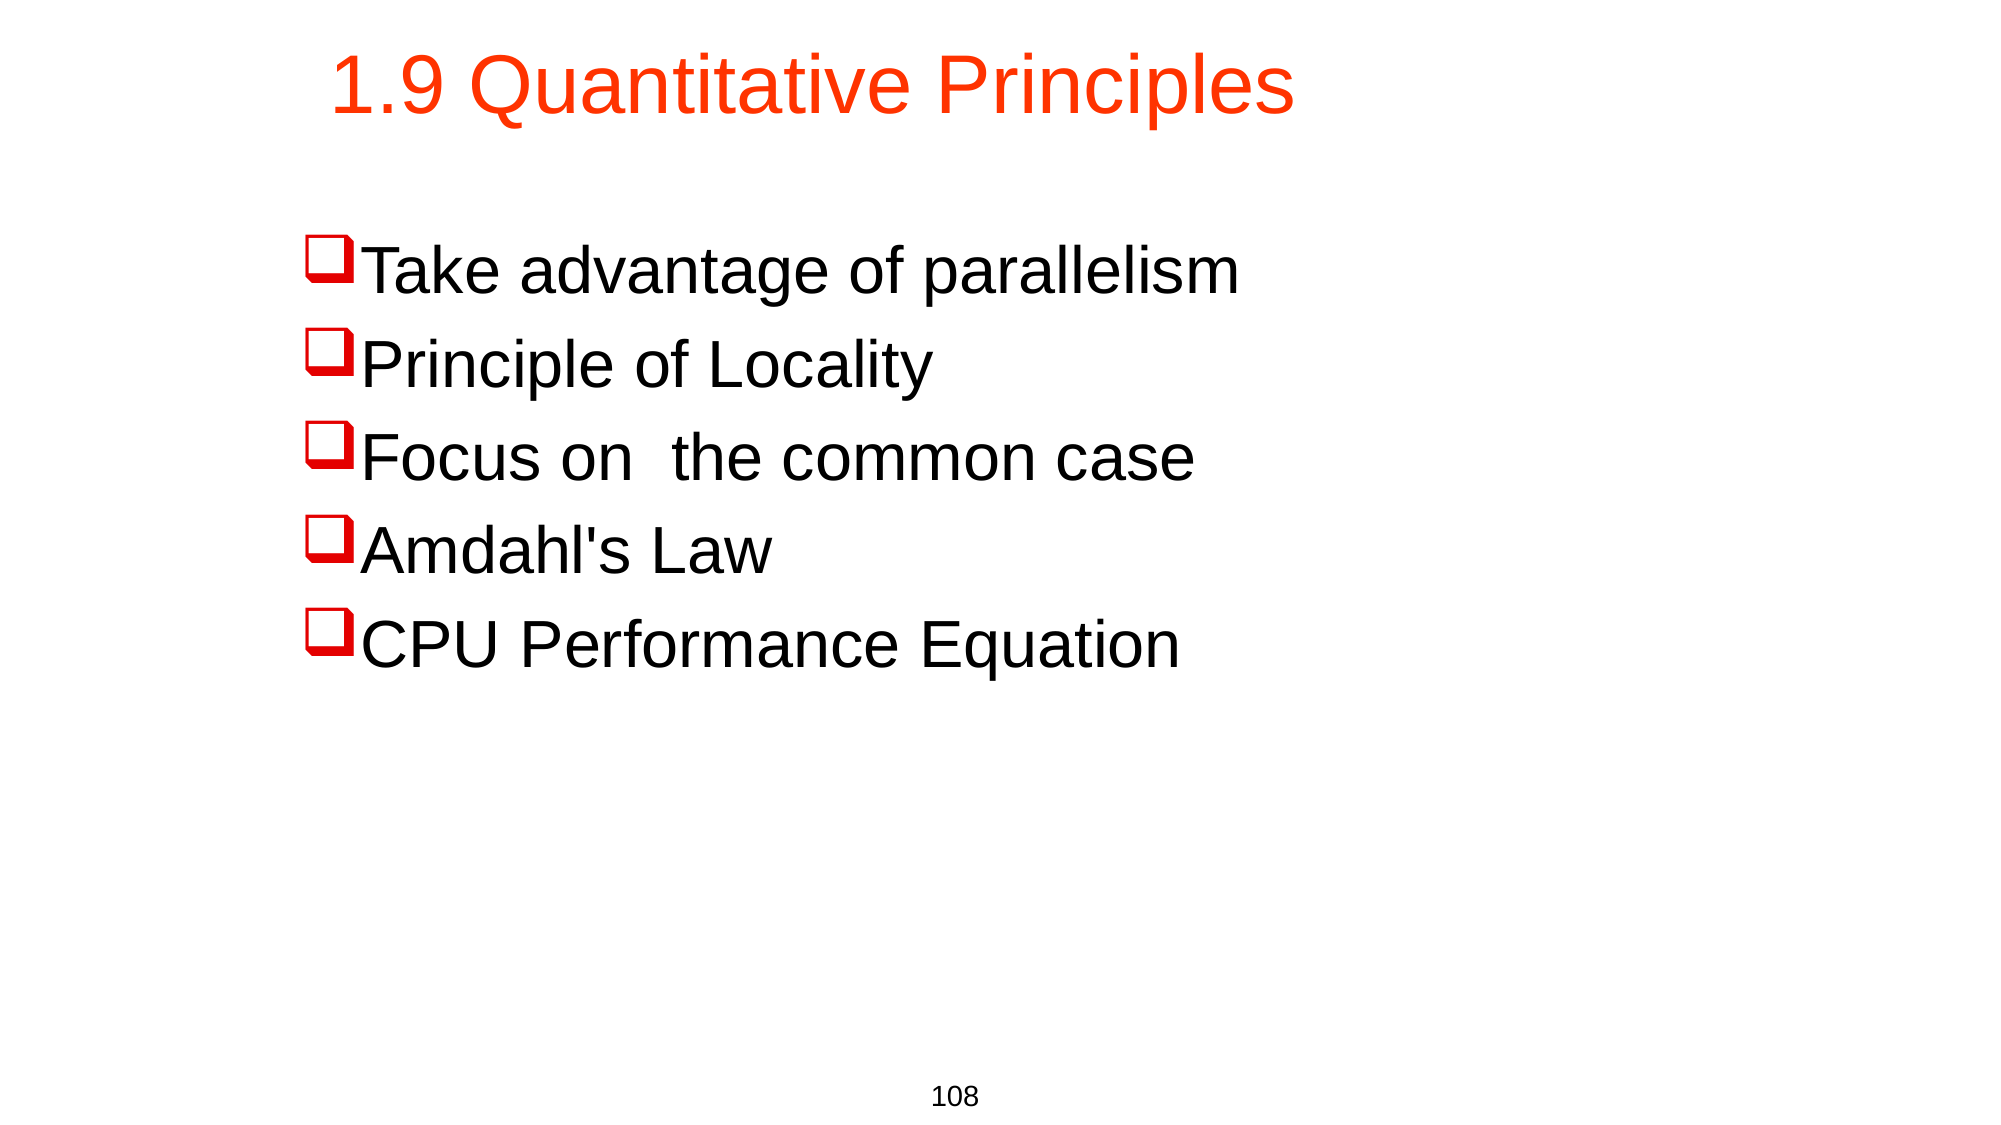

# 1.9 Quantitative Principles
Take advantage of parallelism
Principle of Locality
Focus on  the common case
Amdahl's Law
CPU Performance Equation